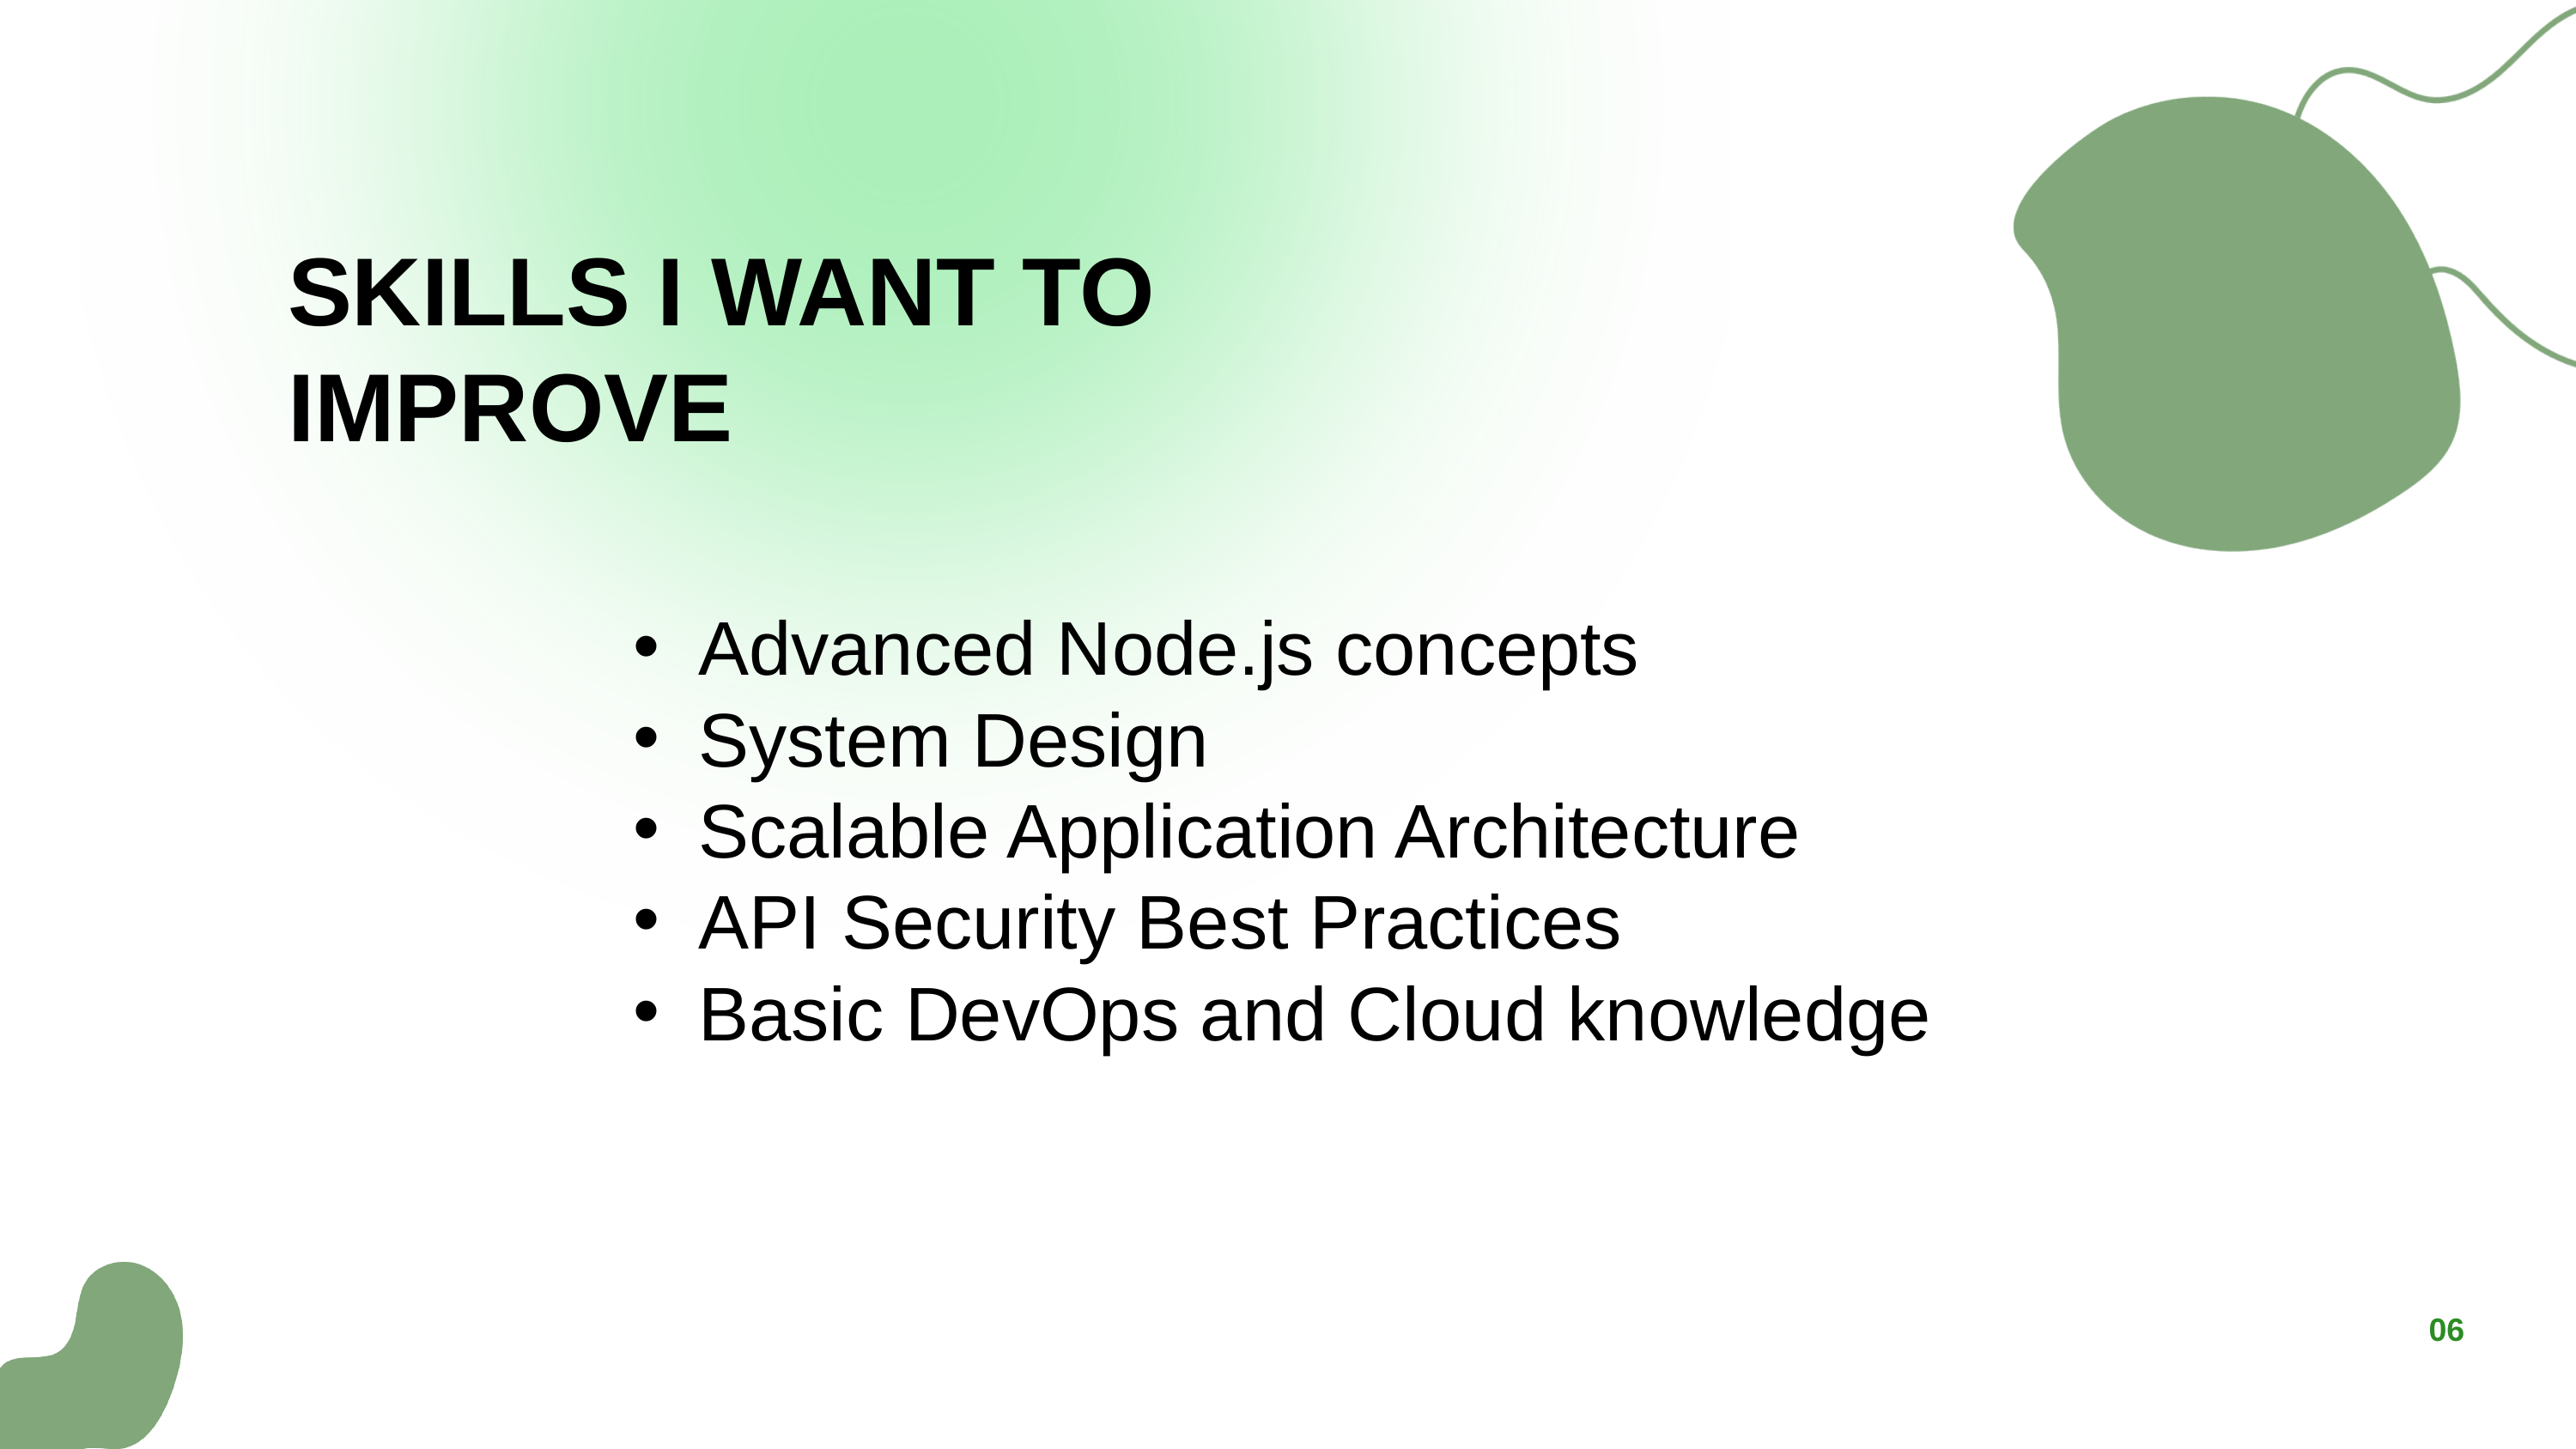

SKILLS I WANT TO IMPROVE
Advanced Node.js concepts
System Design
Scalable Application Architecture
API Security Best Practices
Basic DevOps and Cloud knowledge

06